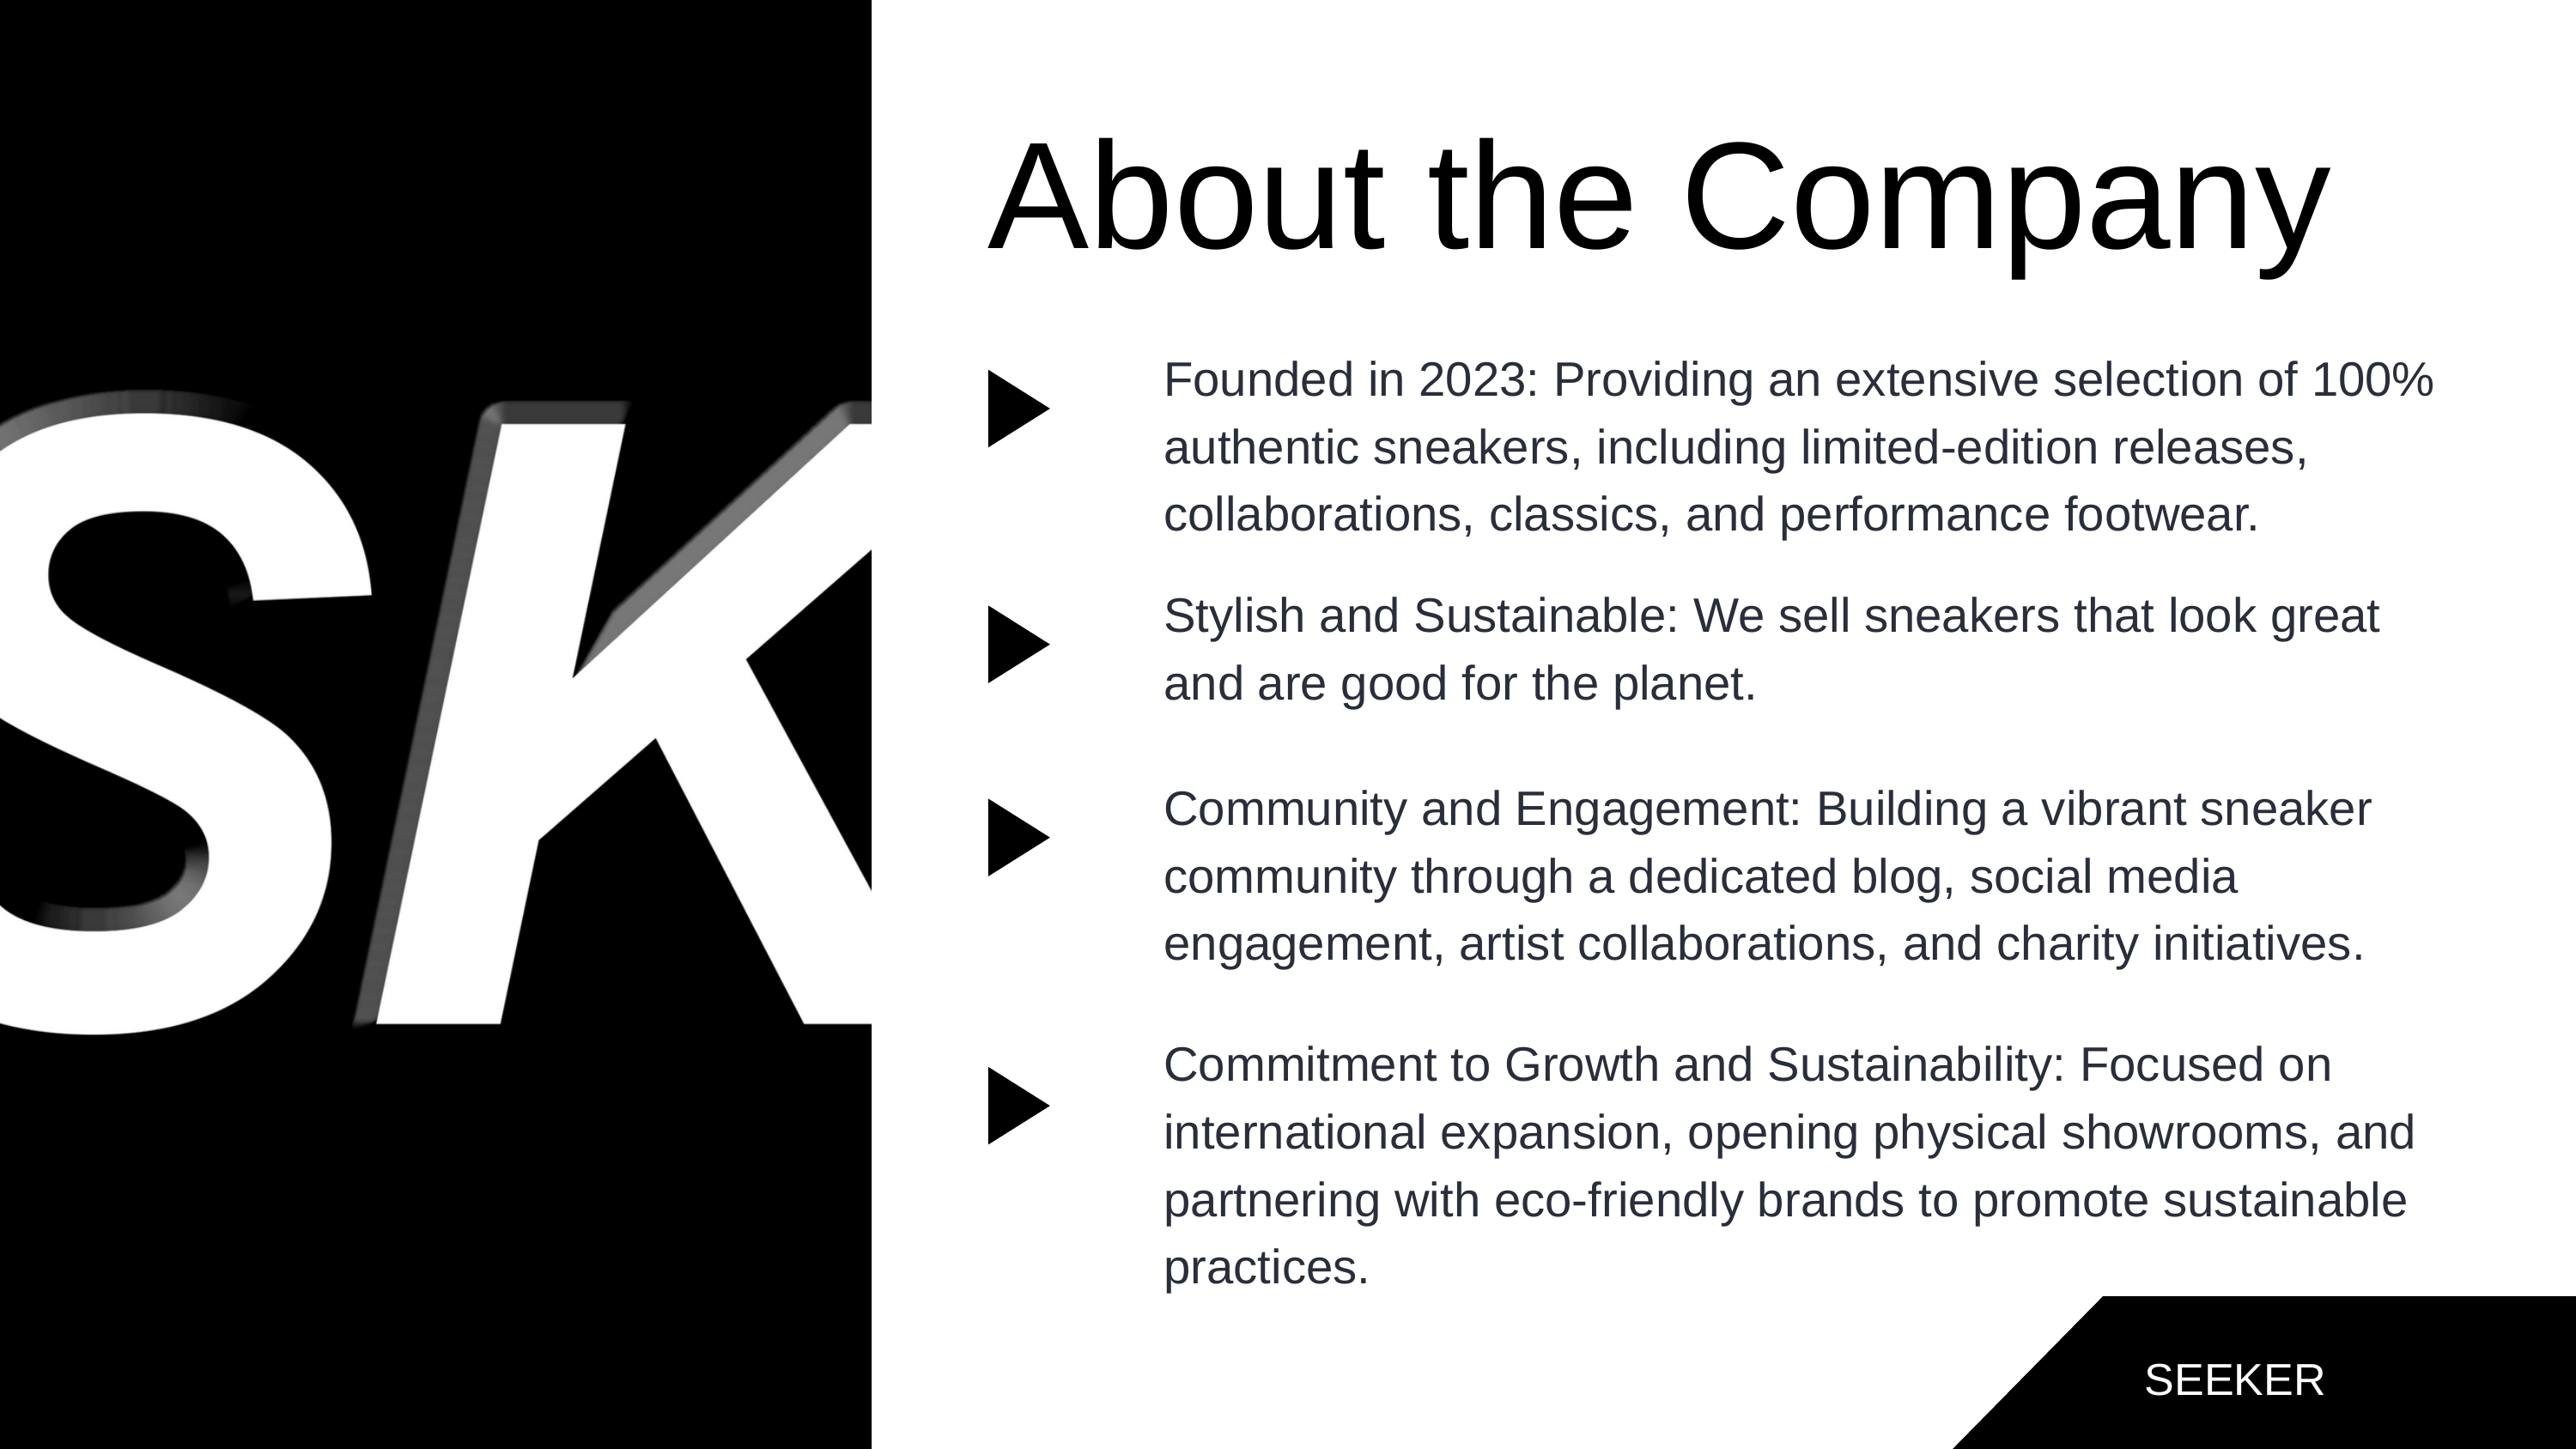

About the Company
Founded in 2023: Providing an extensive selection of 100% authentic sneakers, including limited-edition releases, collaborations, classics, and performance footwear.

Stylish and Sustainable: We sell sneakers that look great and are good for the planet.

Community and Engagement: Building a vibrant sneaker community through a dedicated blog, social media engagement, artist collaborations, and charity initiatives.

Commitment to Growth and Sustainability: Focused on international expansion, opening physical showrooms, and partnering with eco-friendly brands to promote sustainable practices.

SEEKER